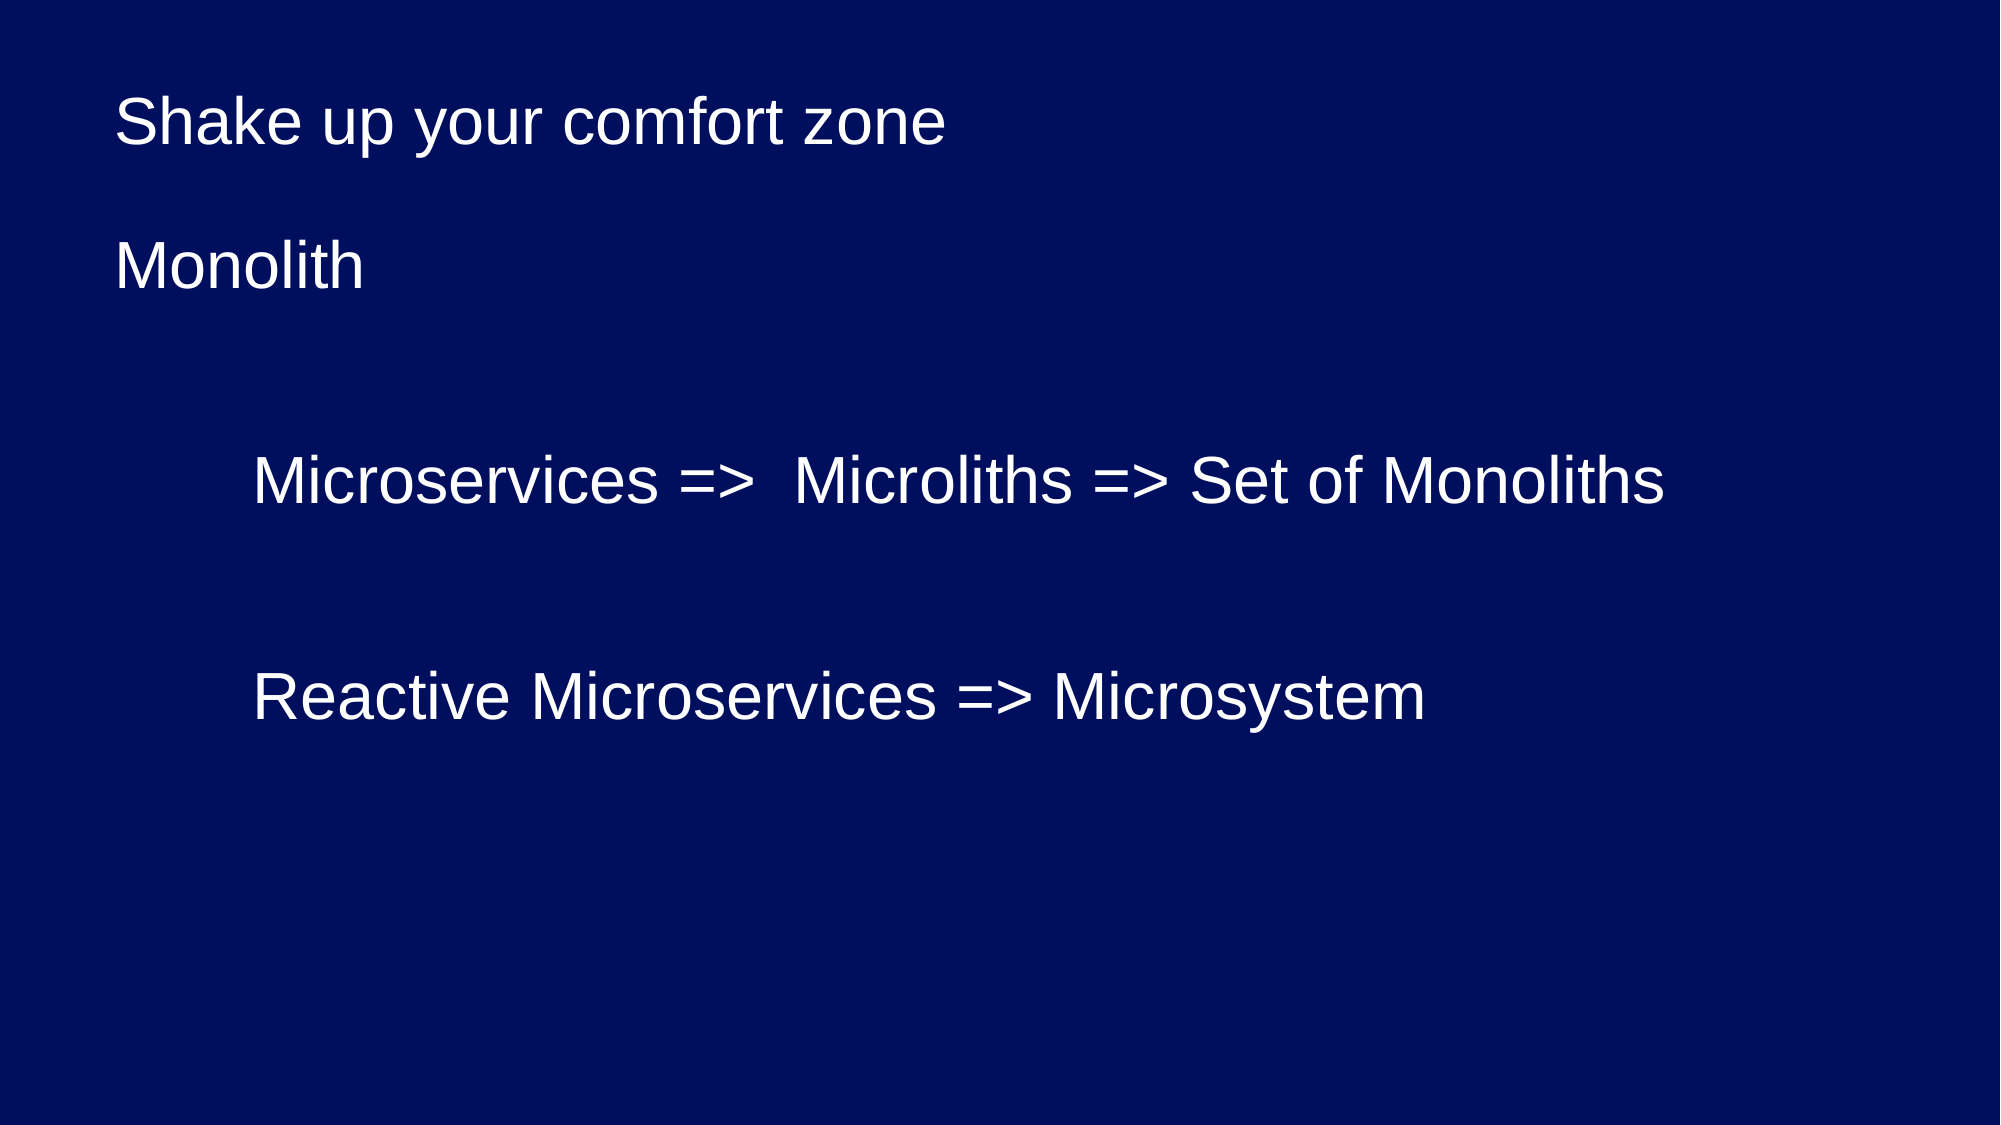

# Shake up your comfort zone Monolith

Microservices =>  Microliths => Set of Monoliths

Reactive Microservices => Microsystem